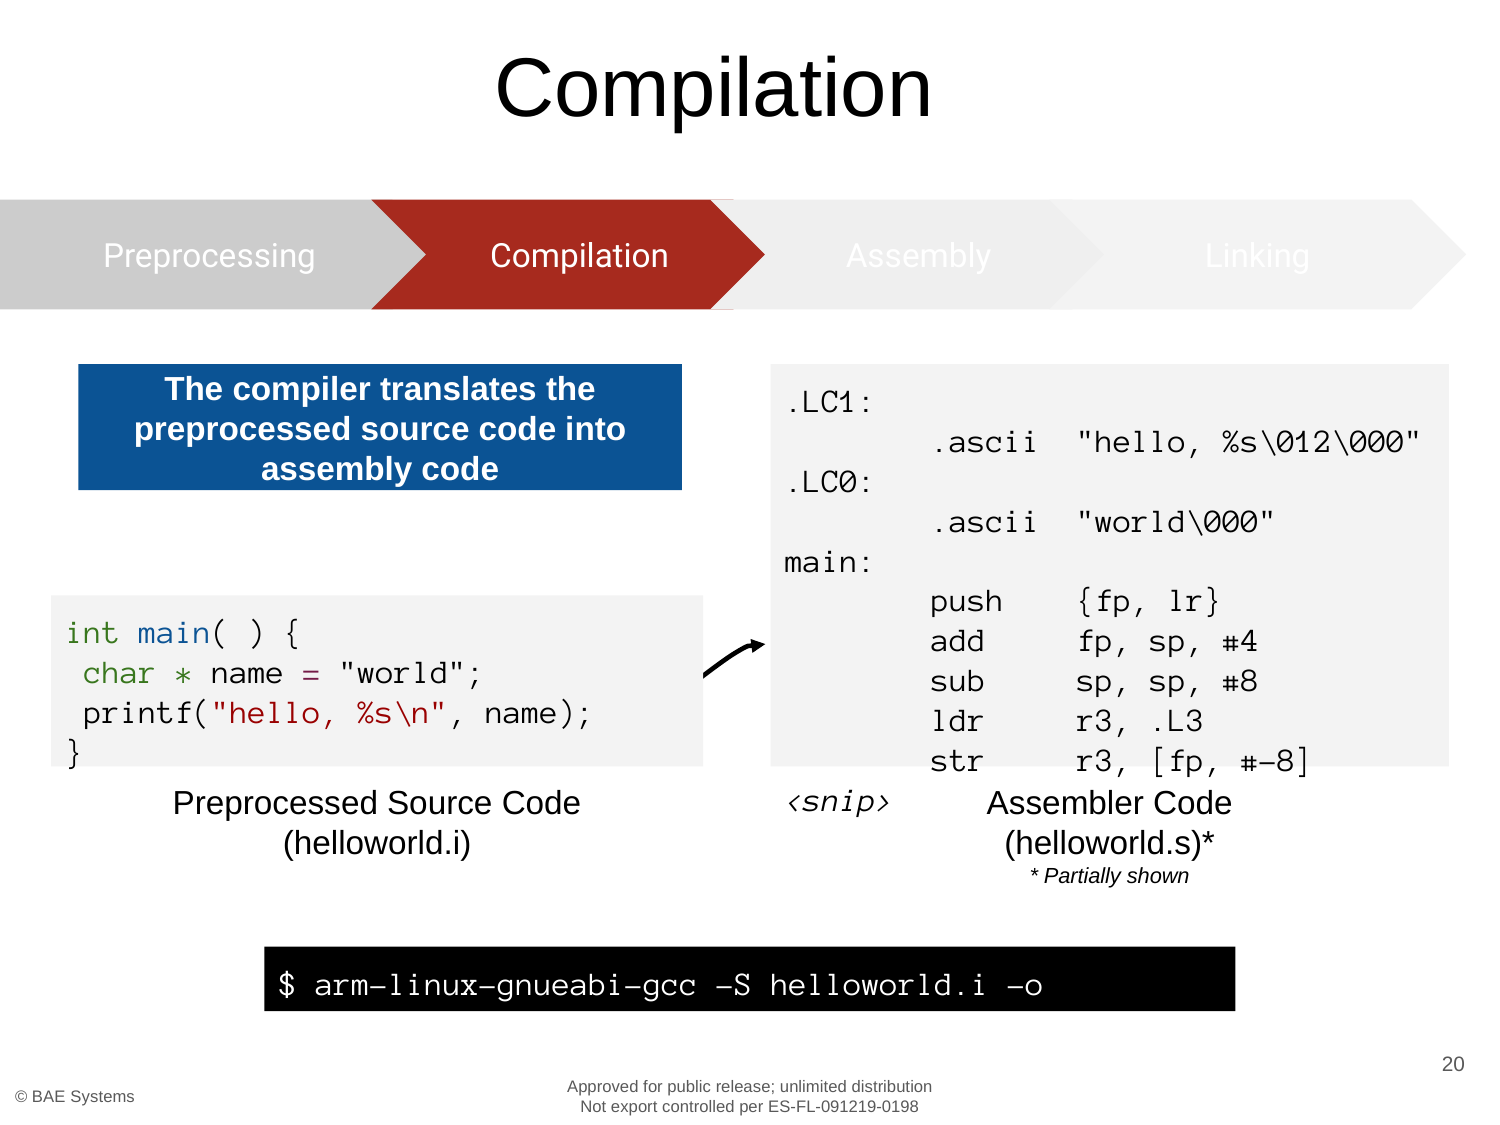

# Compilation
Compilation
Assembly
Linking

Preprocessing
The compiler translates the preprocessed source code into assembly code
.LC1:
        .ascii  "hello, %s\012\000"
.LC0:
        .ascii  "world\000"
main:
        push    {fp, lr}
        add     fp, sp, #4
        sub     sp, sp, #8
        ldr     r3, .L3
        str     r3, [fp, #-8]
<snip>
int main( ) {
 char * name = "world";
 printf("hello, %s\n", name);
}

Preprocessed Source Code
(helloworld.i)
Assembler Code
(helloworld.s)*
* Partially shown
$ arm-linux-gnueabi-gcc -S helloworld.i -o helloworld.s -w

20